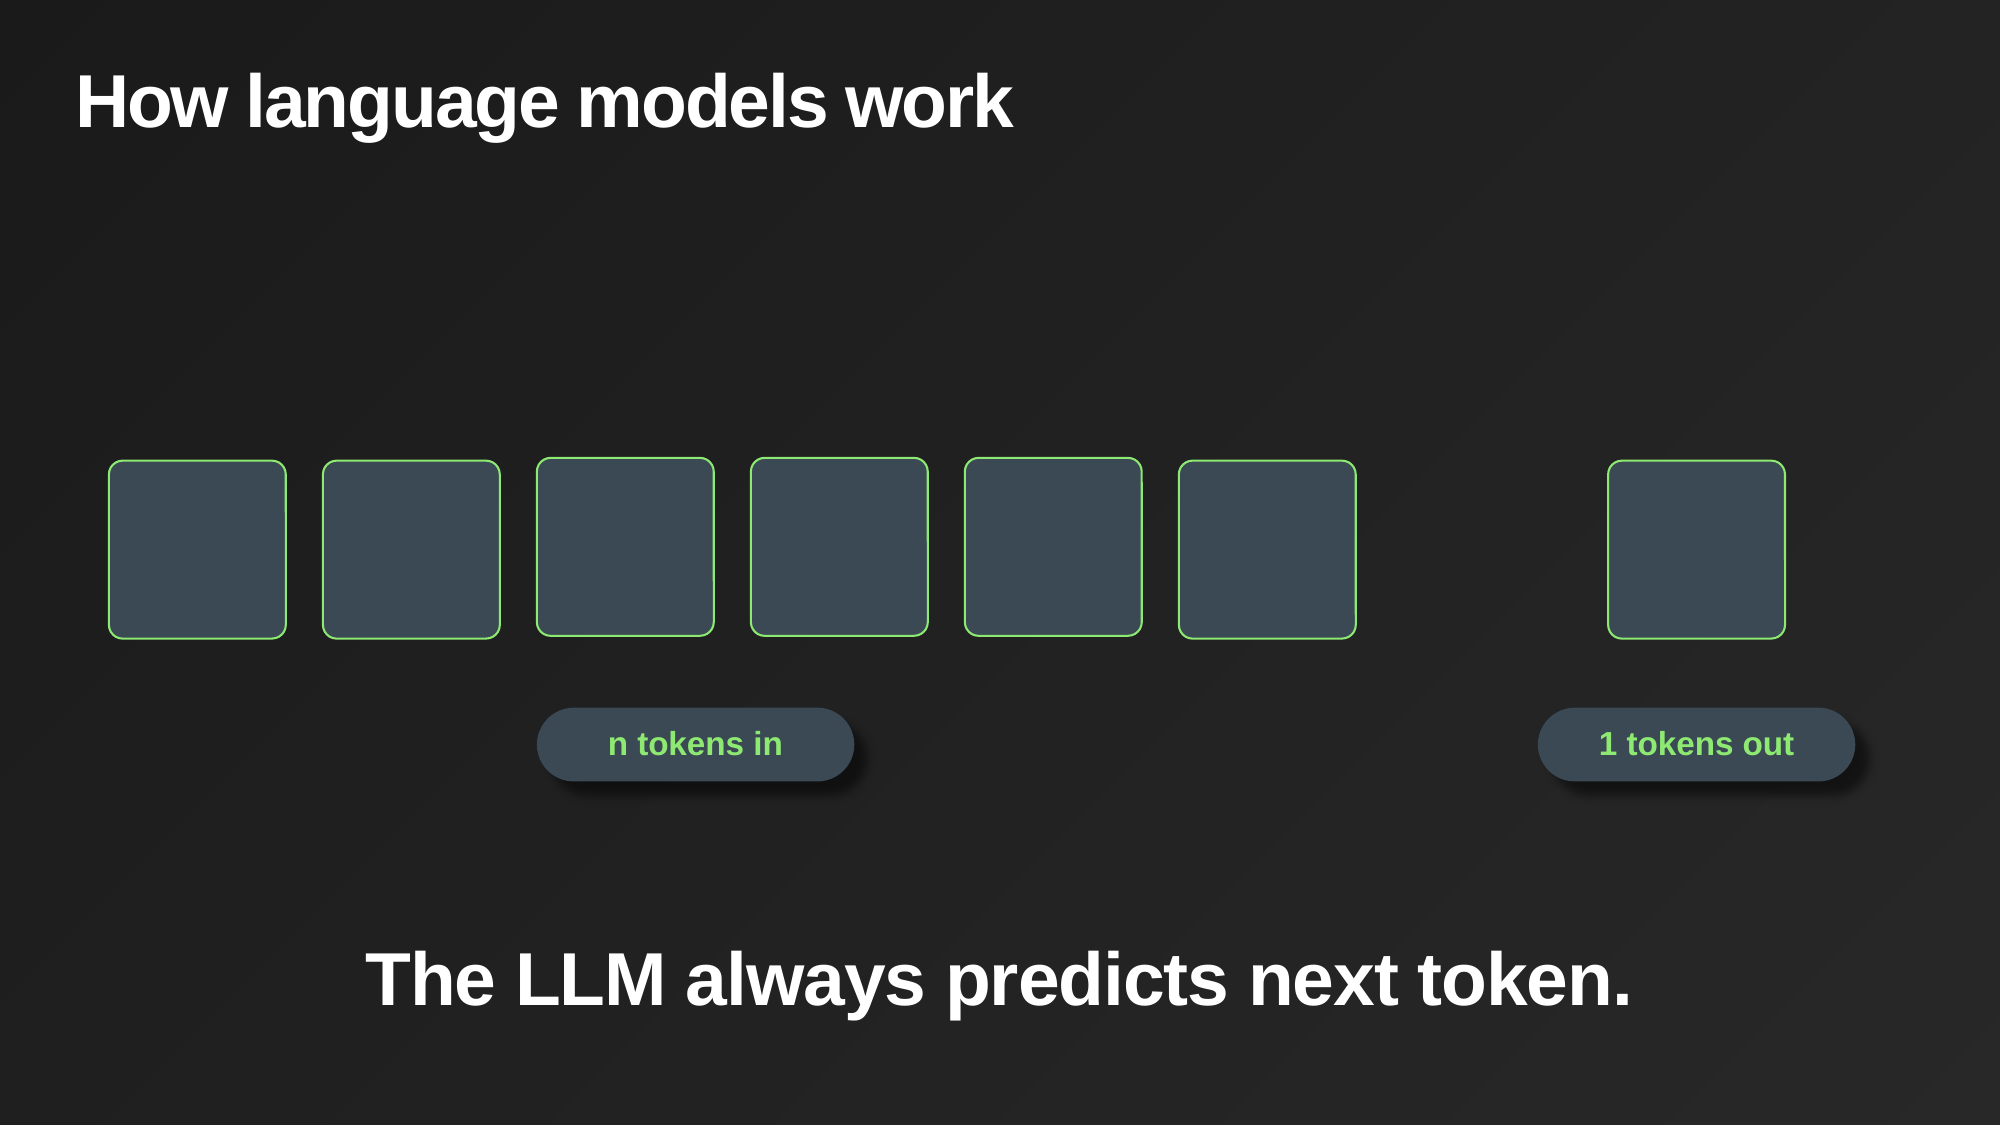

# How language models work

n tokens in
1 tokens out
The LLM always predicts next token.